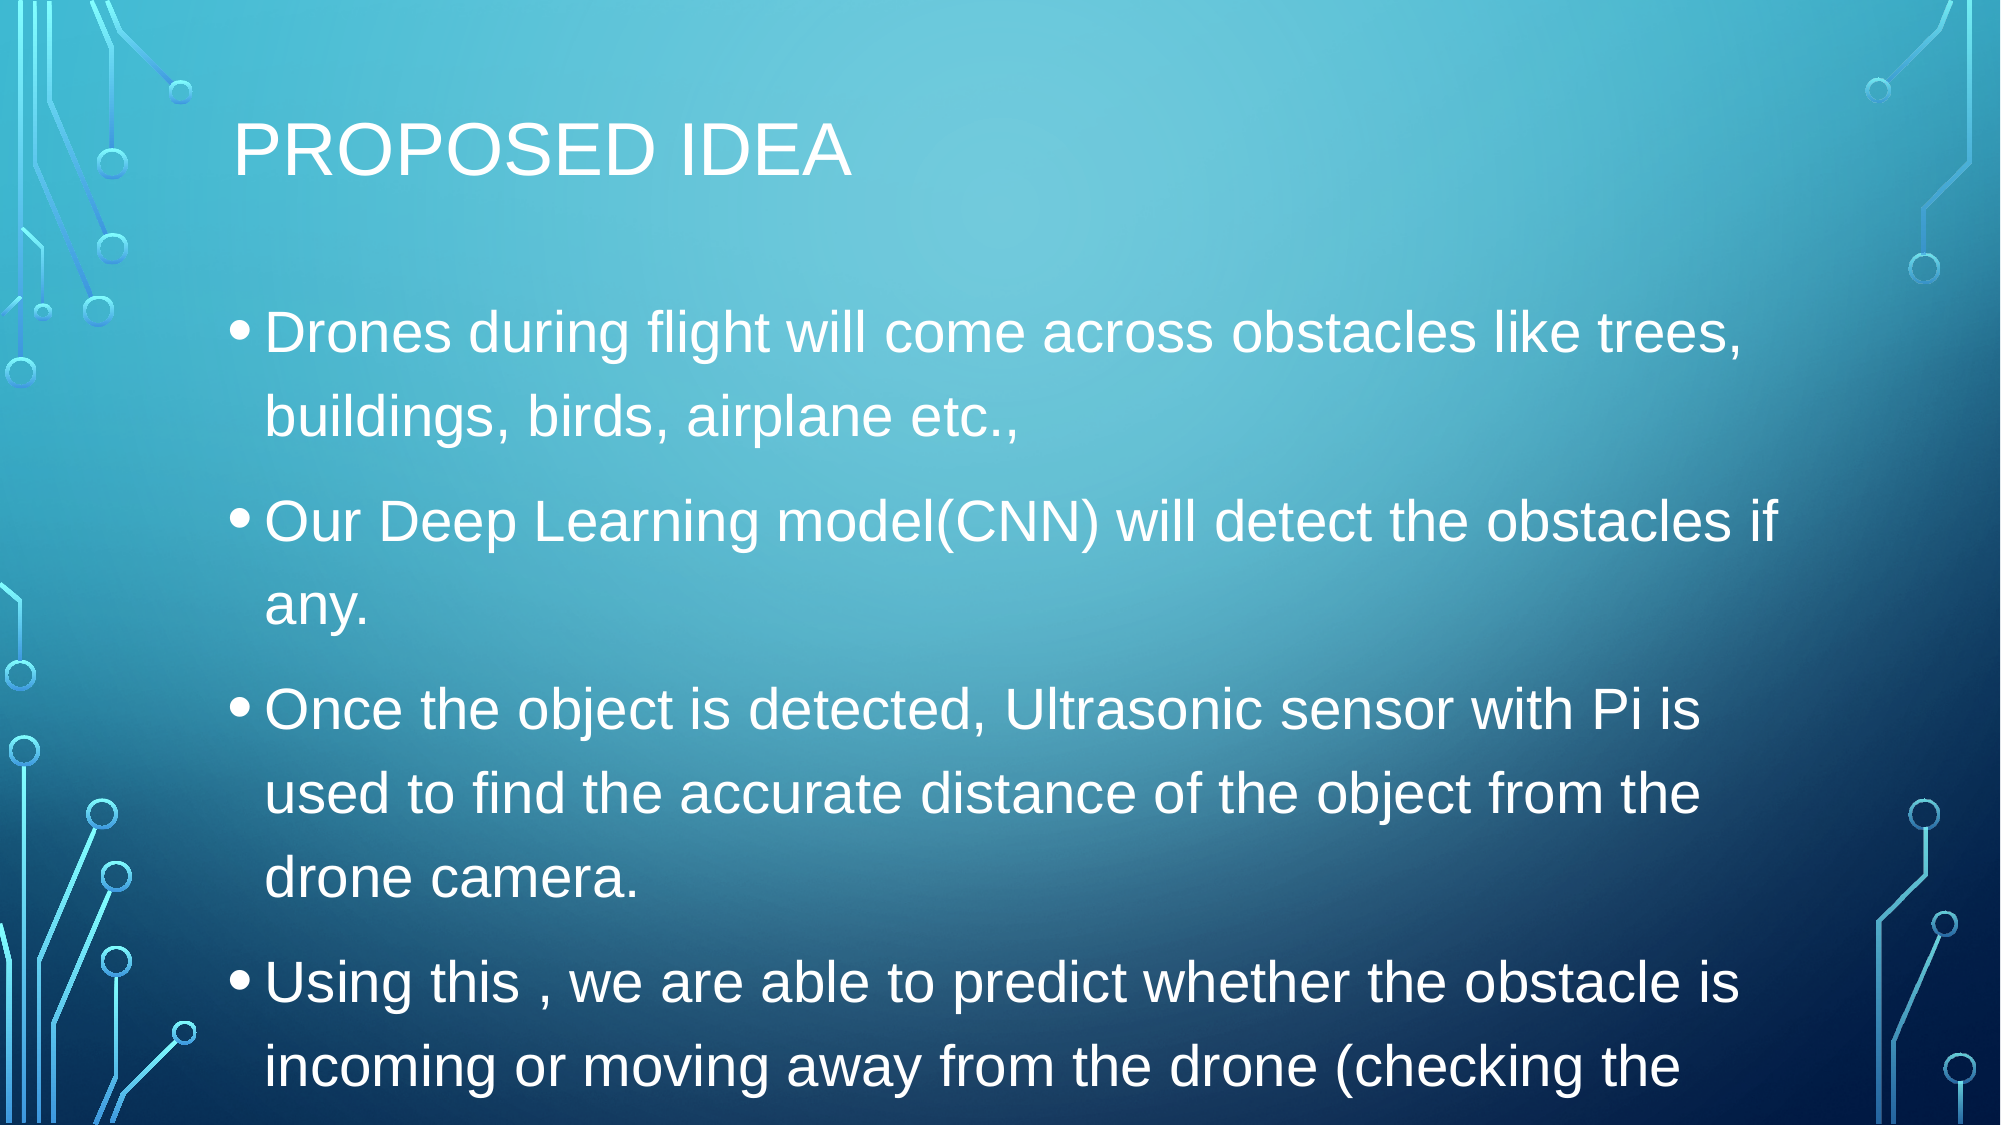

# PROPOSED IDEA
Drones during flight will come across obstacles like trees, buildings, birds, airplane etc.,
Our Deep Learning model(CNN) will detect the obstacles if any.
Once the object is detected, Ultrasonic sensor with Pi is used to find the accurate distance of the object from the drone camera.
Using this , we are able to predict whether the obstacle is incoming or moving away from the drone (checking the distance in a recursive loop ).